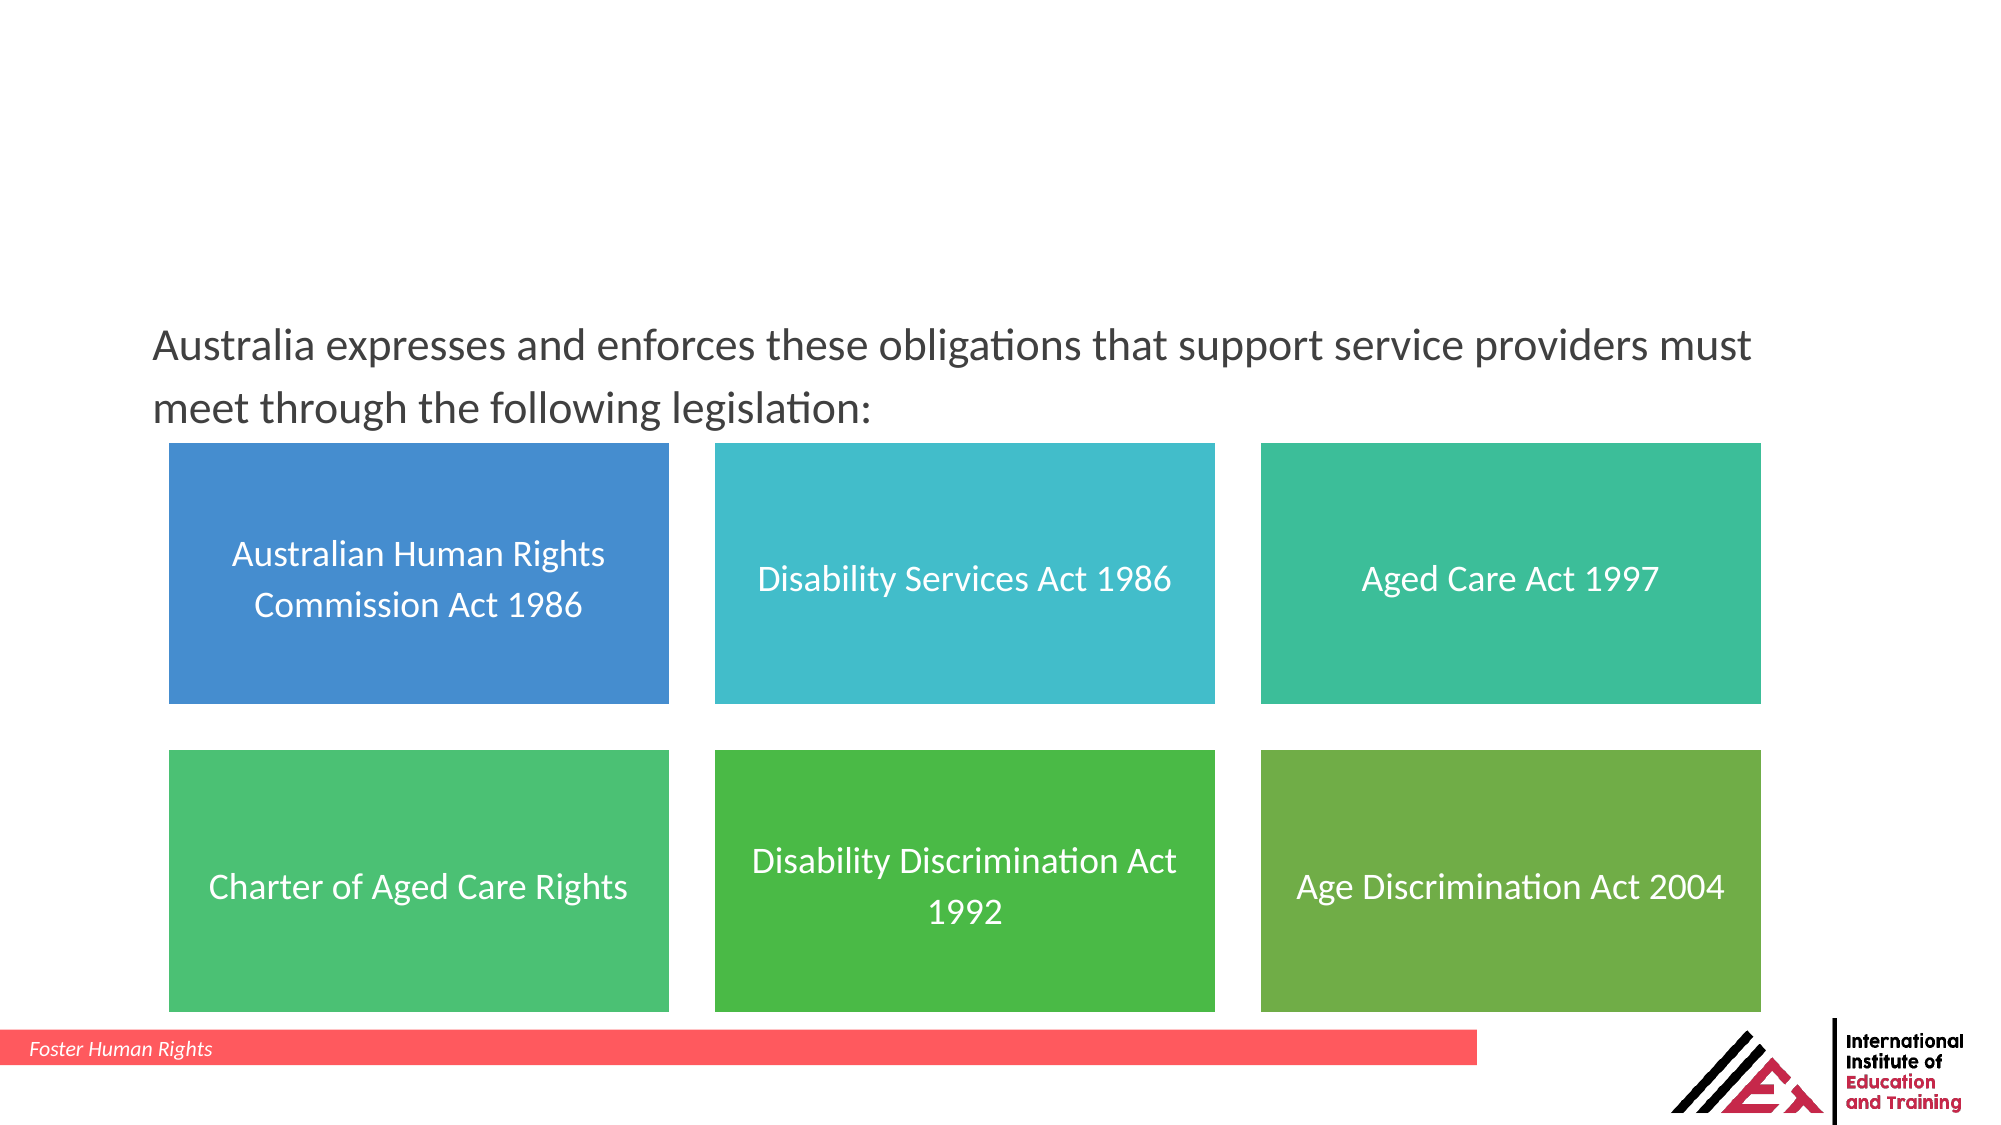

#
Australia expresses and enforces these obligations that support service providers must meet through the following legislation:

Australian Human Rights Commission Act 1986
Disability Services Act 1986
Aged Care Act 1997
Charter of Aged Care Rights
Disability Discrimination Act 1992
Age Discrimination Act 2004
Foster Human Rights